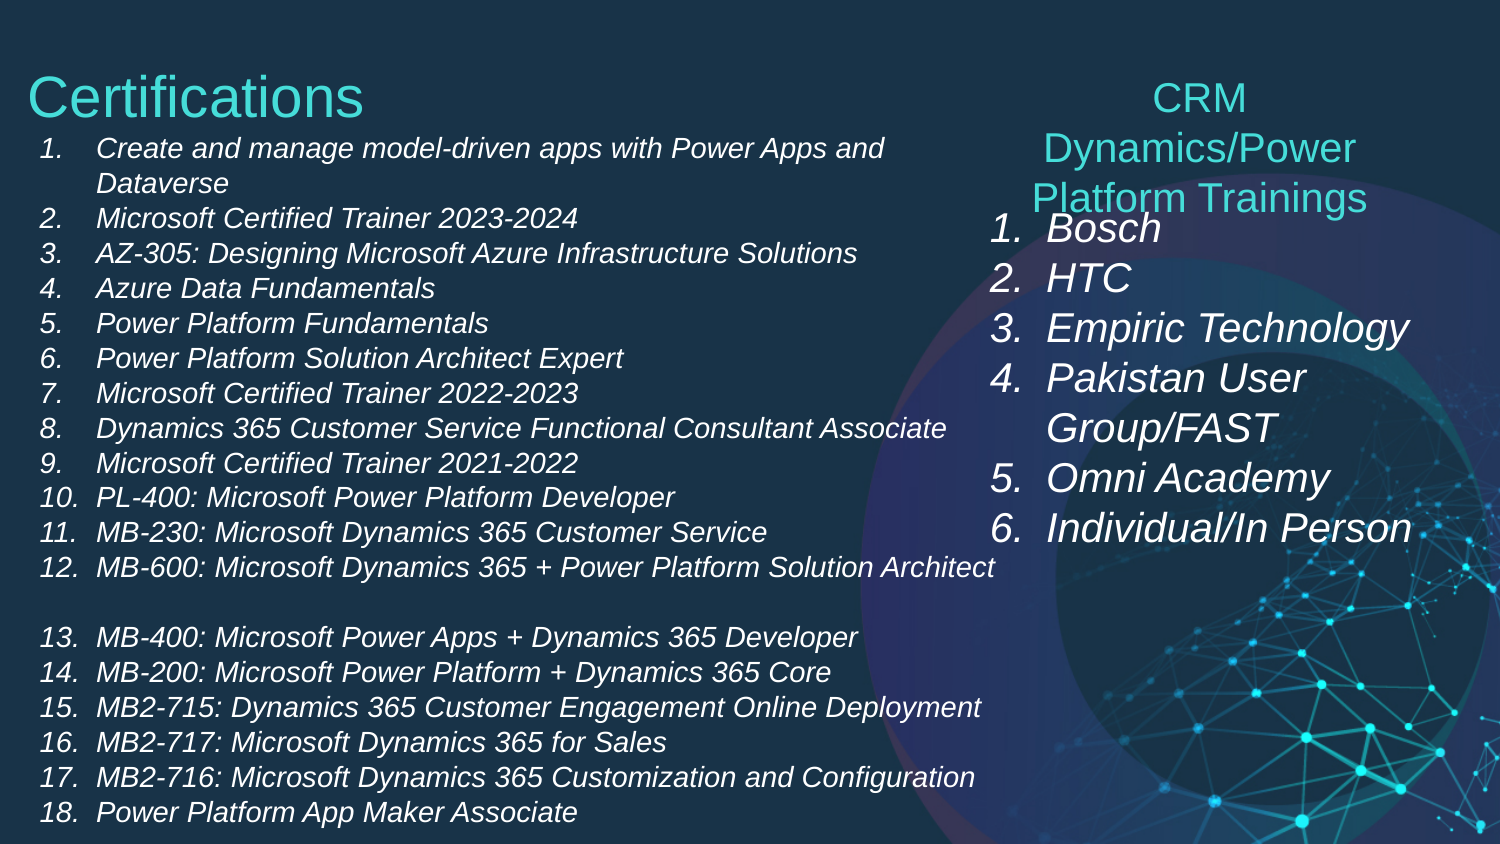

Certifications

CRM Dynamics/Power Platform Trainings
Create and manage model-driven apps with Power Apps and Dataverse
Microsoft Certified Trainer 2023-2024
AZ-305: Designing Microsoft Azure Infrastructure Solutions
Azure Data Fundamentals
Power Platform Fundamentals
Power Platform Solution Architect Expert
Microsoft Certified Trainer 2022-2023
Dynamics 365 Customer Service Functional Consultant Associate
Microsoft Certified Trainer 2021-2022
PL-400: Microsoft Power Platform Developer
MB-230: Microsoft Dynamics 365 Customer Service
MB-600: Microsoft Dynamics 365 + Power Platform Solution Architect
MB-400: Microsoft Power Apps + Dynamics 365 Developer
MB-200: Microsoft Power Platform + Dynamics 365 Core
MB2-715: Dynamics 365 Customer Engagement Online Deployment
MB2-717: Microsoft Dynamics 365 for Sales
MB2-716: Microsoft Dynamics 365 Customization and Configuration
Power Platform App Maker Associate
Bosch
HTC
Empiric Technology
Pakistan User Group/FAST
Omni Academy
Individual/In Person